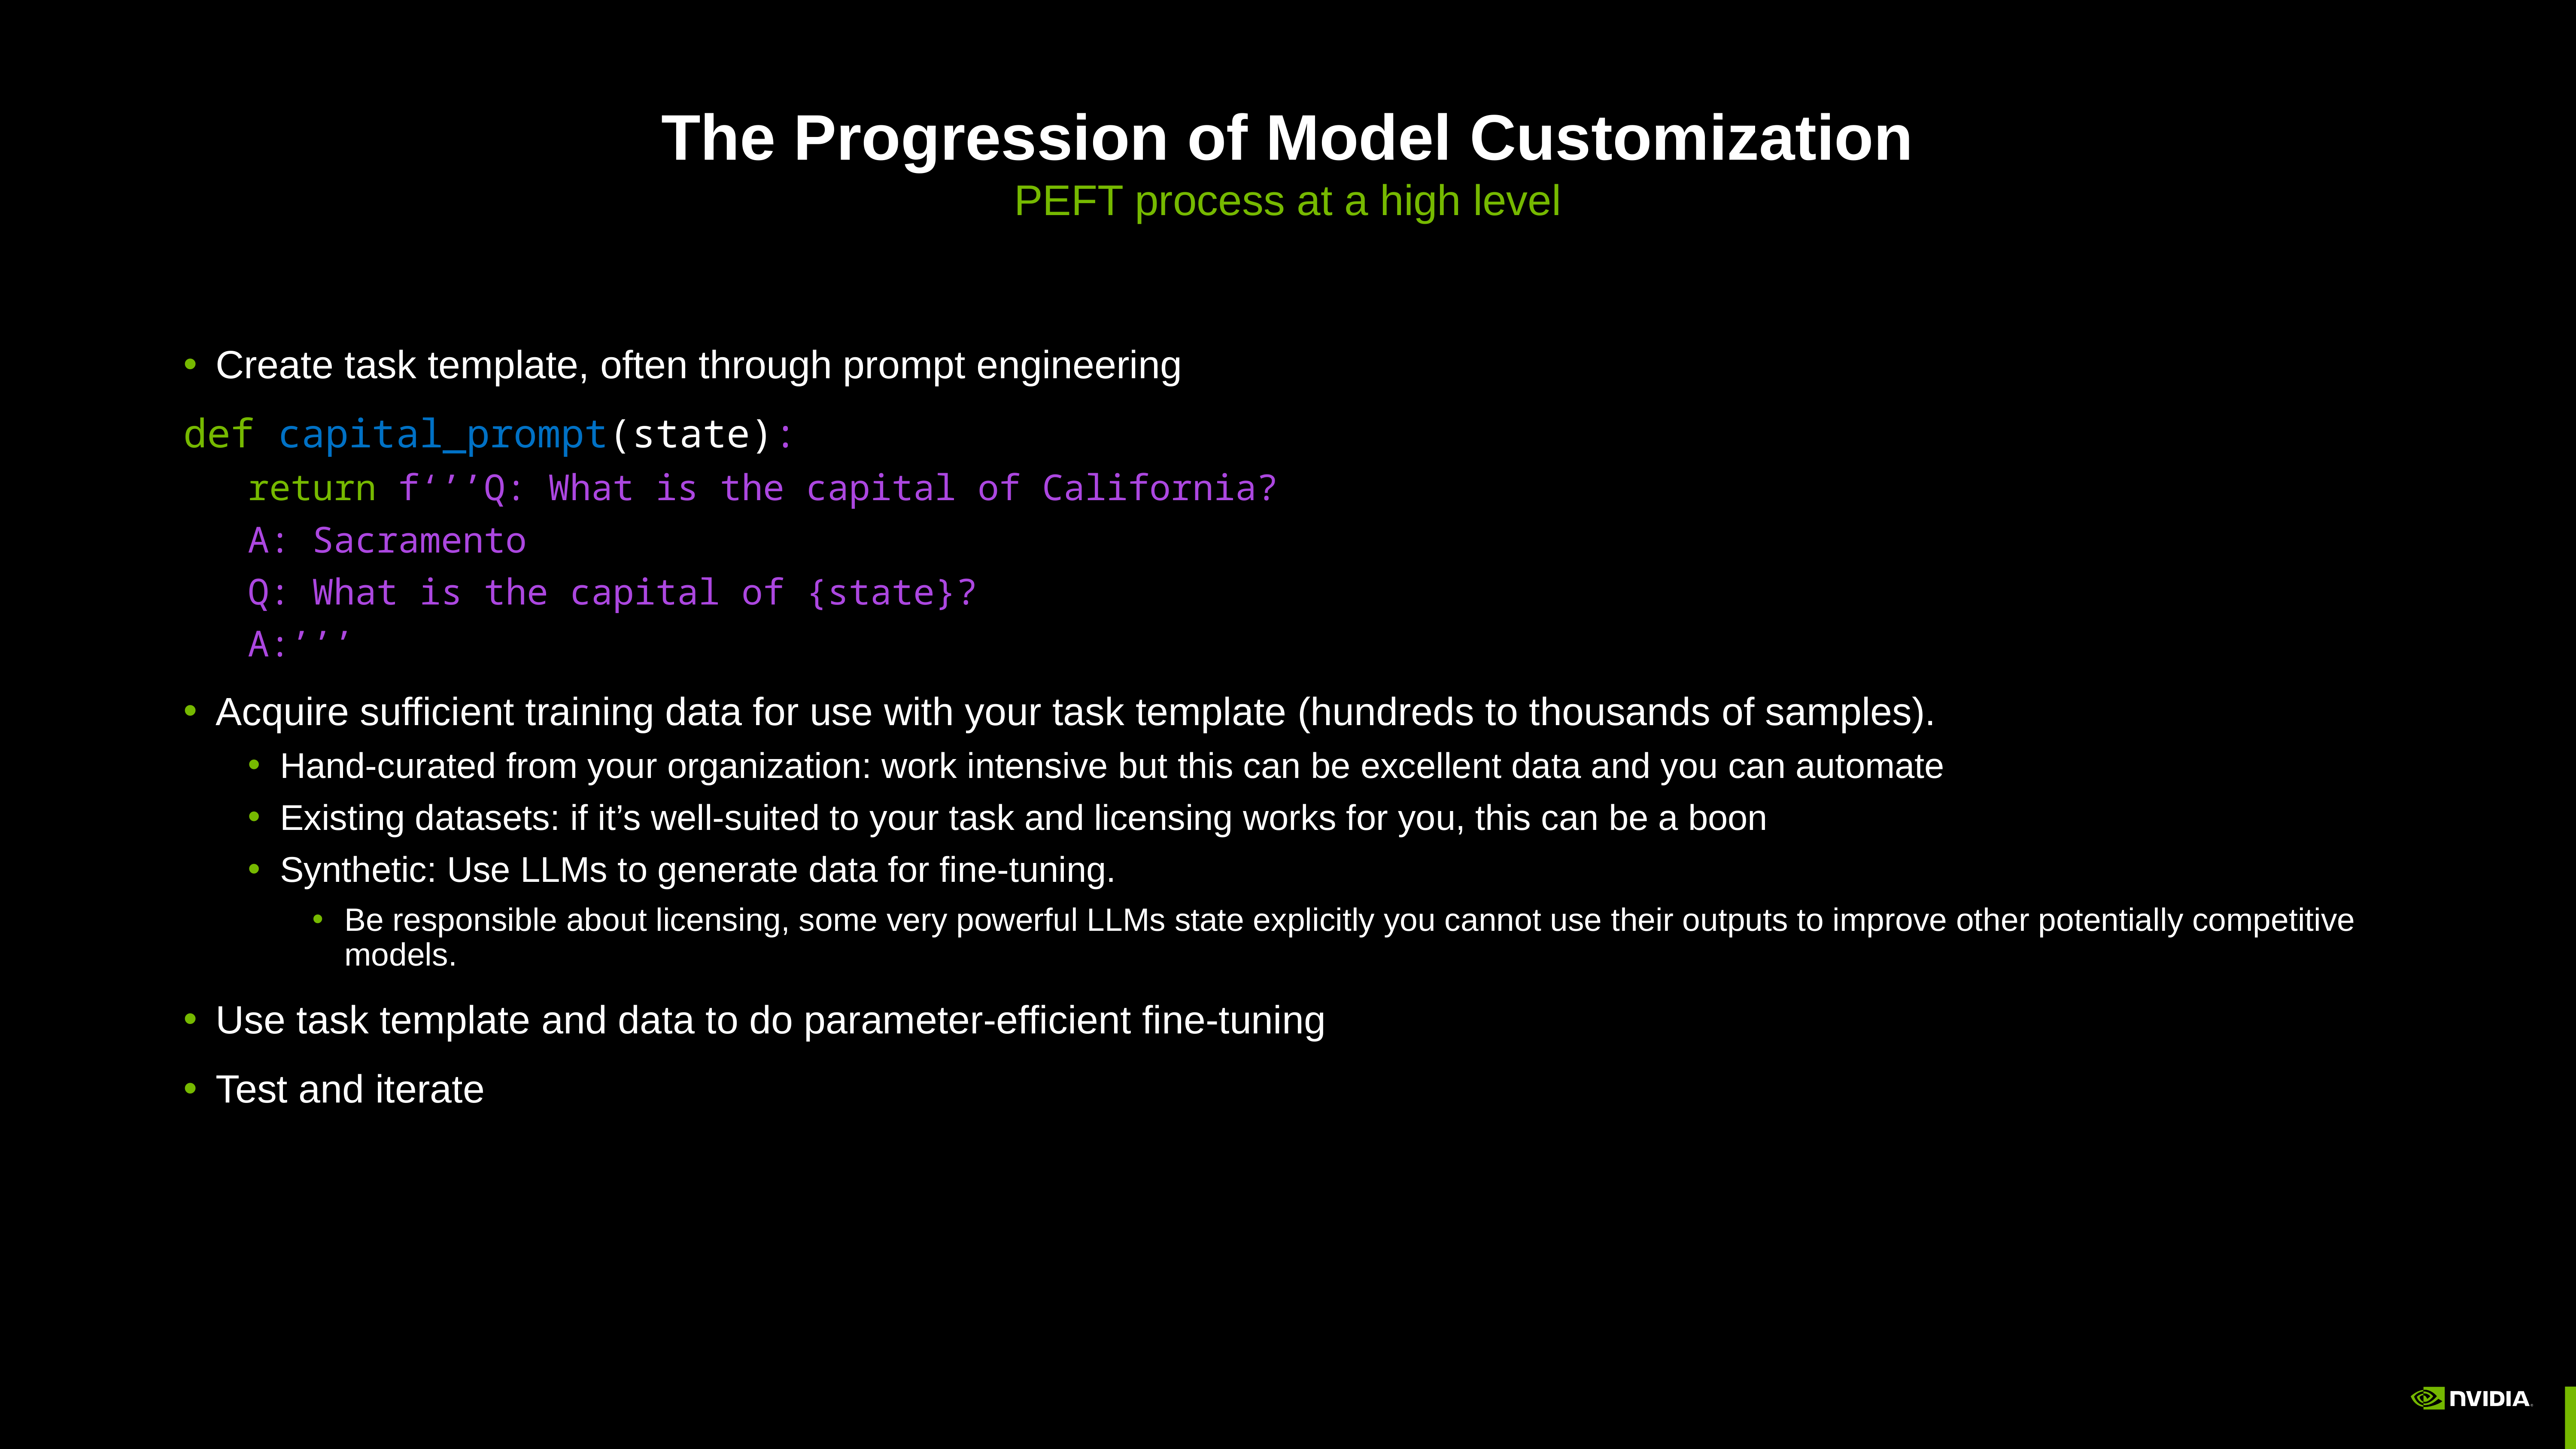

# The Progression of Model Customization
PEFT process at a high level
Create task template, often through prompt engineering
def capital_prompt(state):
return f‘’’Q: What is the capital of California?
A: Sacramento
Q: What is the capital of {state}?
A:’’’
Acquire sufficient training data for use with your task template (hundreds to thousands of samples).
Hand-curated from your organization: work intensive but this can be excellent data and you can automate
Existing datasets: if it’s well-suited to your task and licensing works for you, this can be a boon
Synthetic: Use LLMs to generate data for fine-tuning.
Be responsible about licensing, some very powerful LLMs state explicitly you cannot use their outputs to improve other potentially competitive models.
Use task template and data to do parameter-efficient fine-tuning
Test and iterate